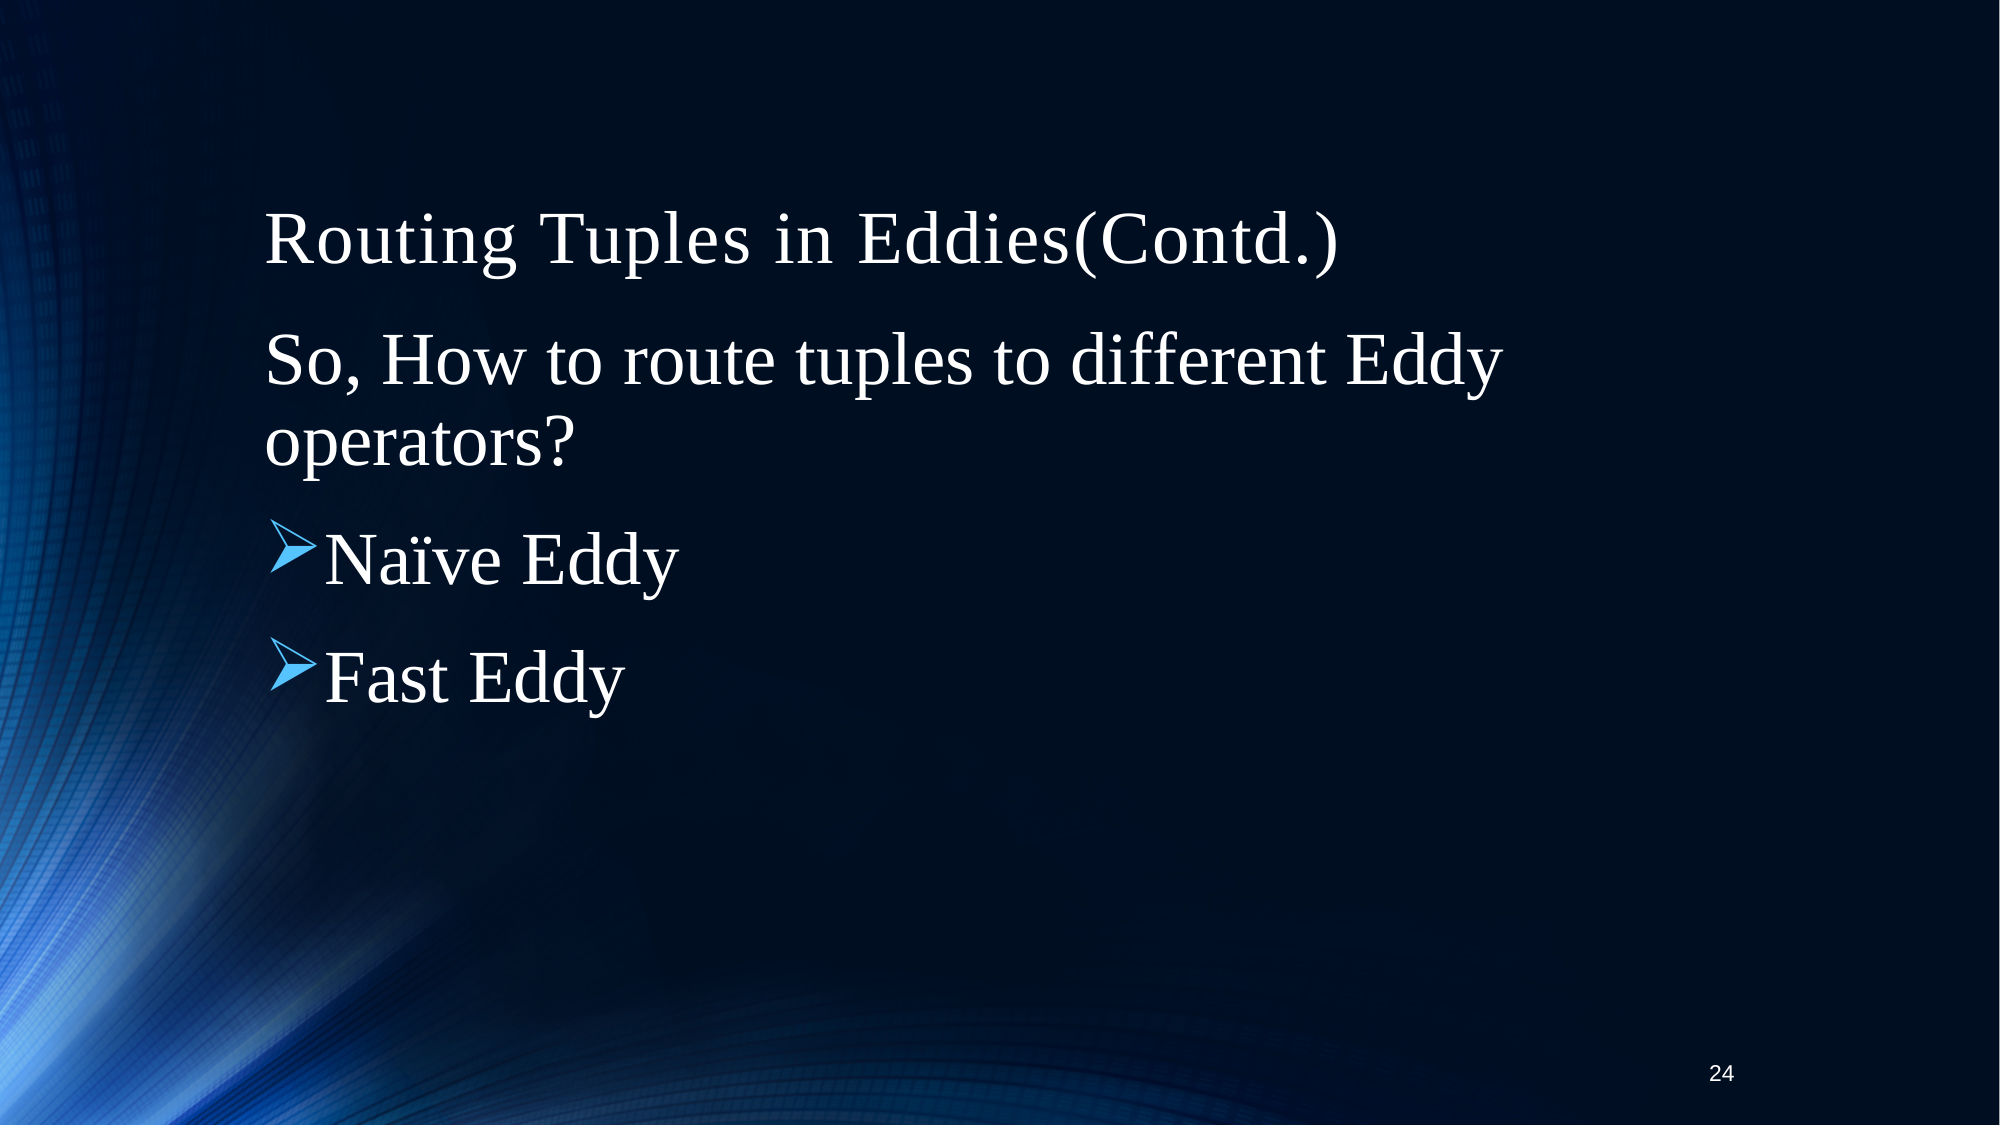

# Routing Tuples in Eddies(Contd.)
So, How to route tuples to different Eddy operators?
Naïve Eddy
Fast Eddy
24